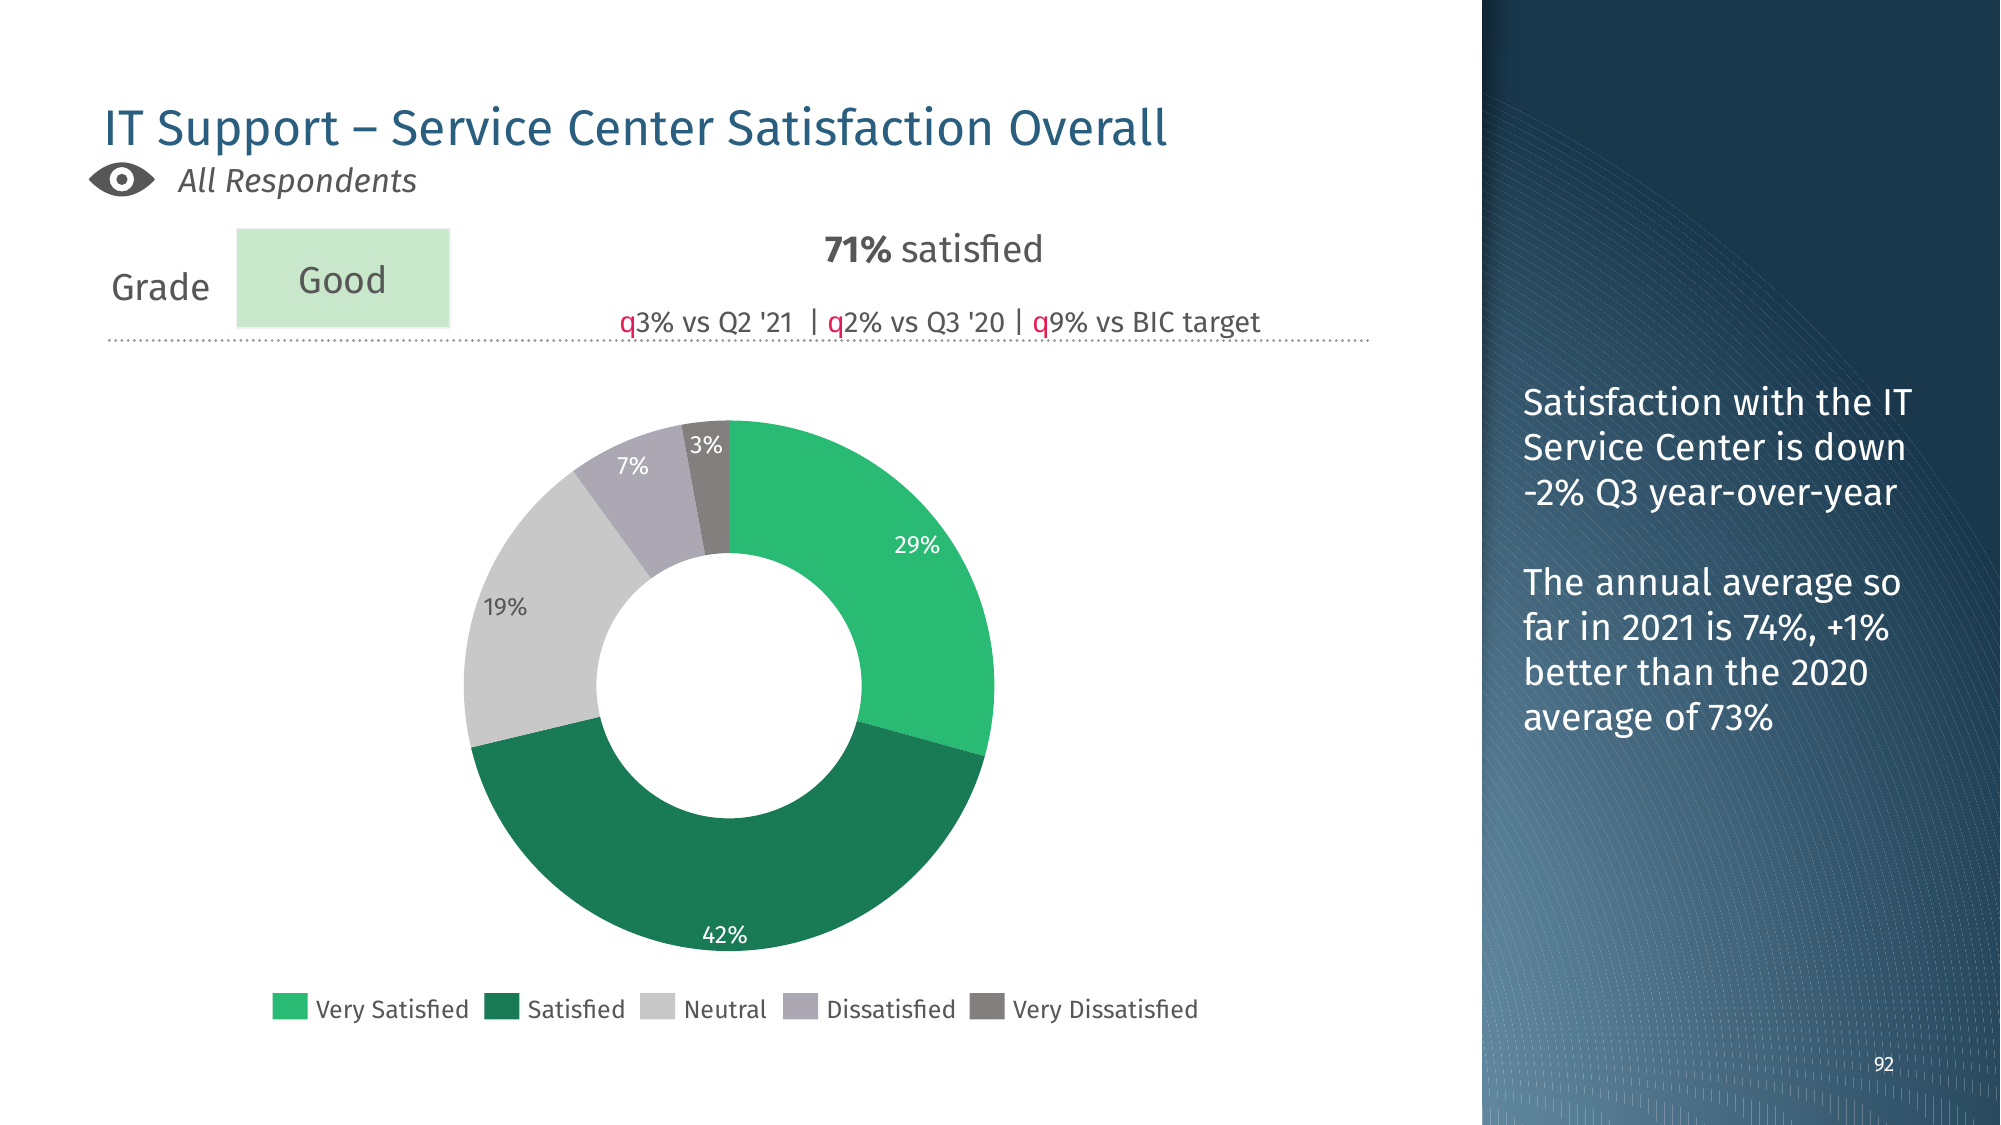

Satisfaction with the IT Service Center is down
-2% Q3 year-over-year

The annual average so far in 2021 is 74%, +1% better than the 2020 average of 73%
# IT Support – Service Center Satisfaction Overall

All Respondents
Good
71% satisfied

 q3% vs Q2 '21  | q2% vs Q3 '20 | q9% vs BIC target
Grade

### Chart

| Category |  |
|---|---|
3%
7%
29%
19%
42%
Very Satisfied
Satisfied
Neutral
Dissatisfied
Very Dissatisfied